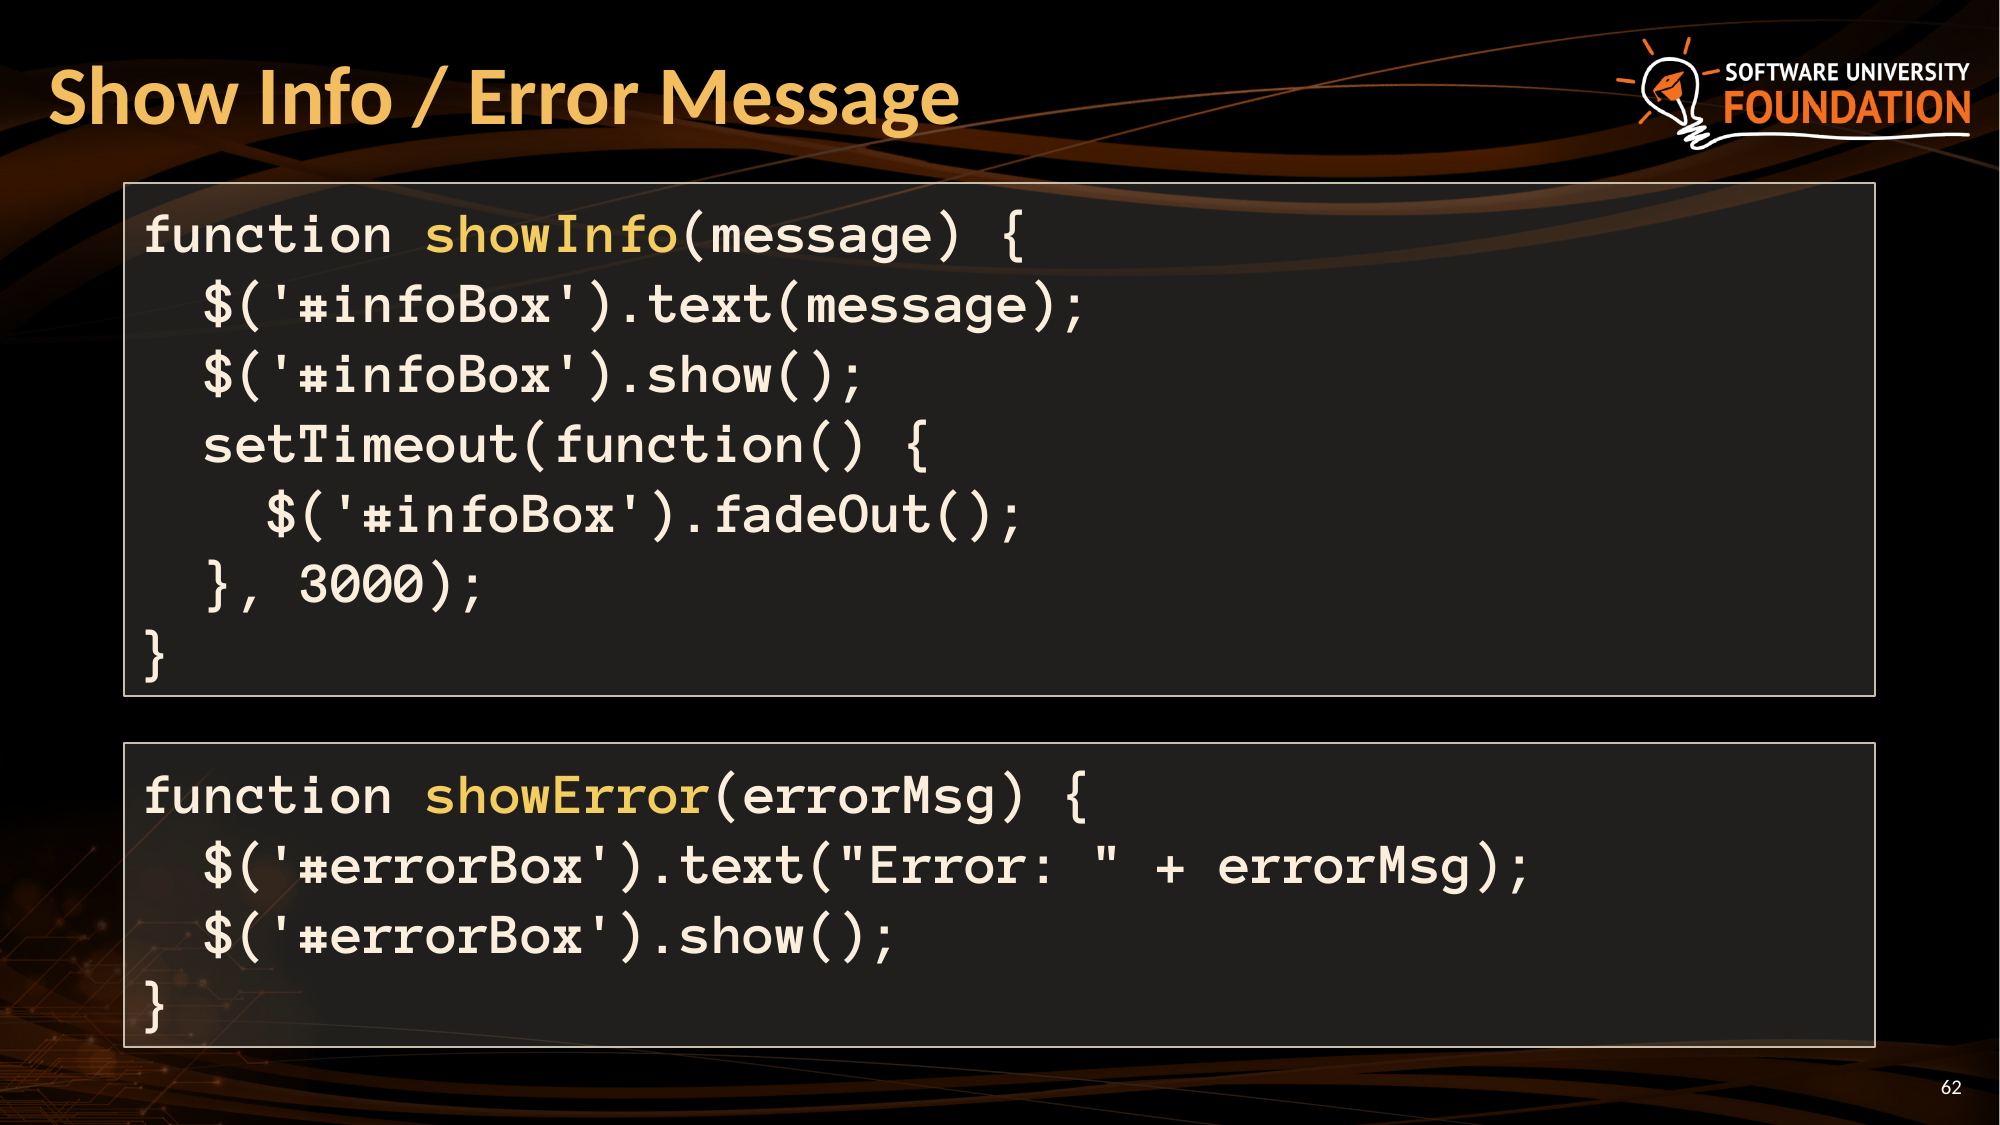

# Show Info / Error Message
function showInfo(message) {
  $('#infoBox').text(message);
  $('#infoBox').show();
  setTimeout(function() {
    $('#infoBox').fadeOut();
  }, 3000);
}
function showError(errorMsg) {
  $('#errorBox').text("Error: " + errorMsg);
  $('#errorBox').show();
}
62